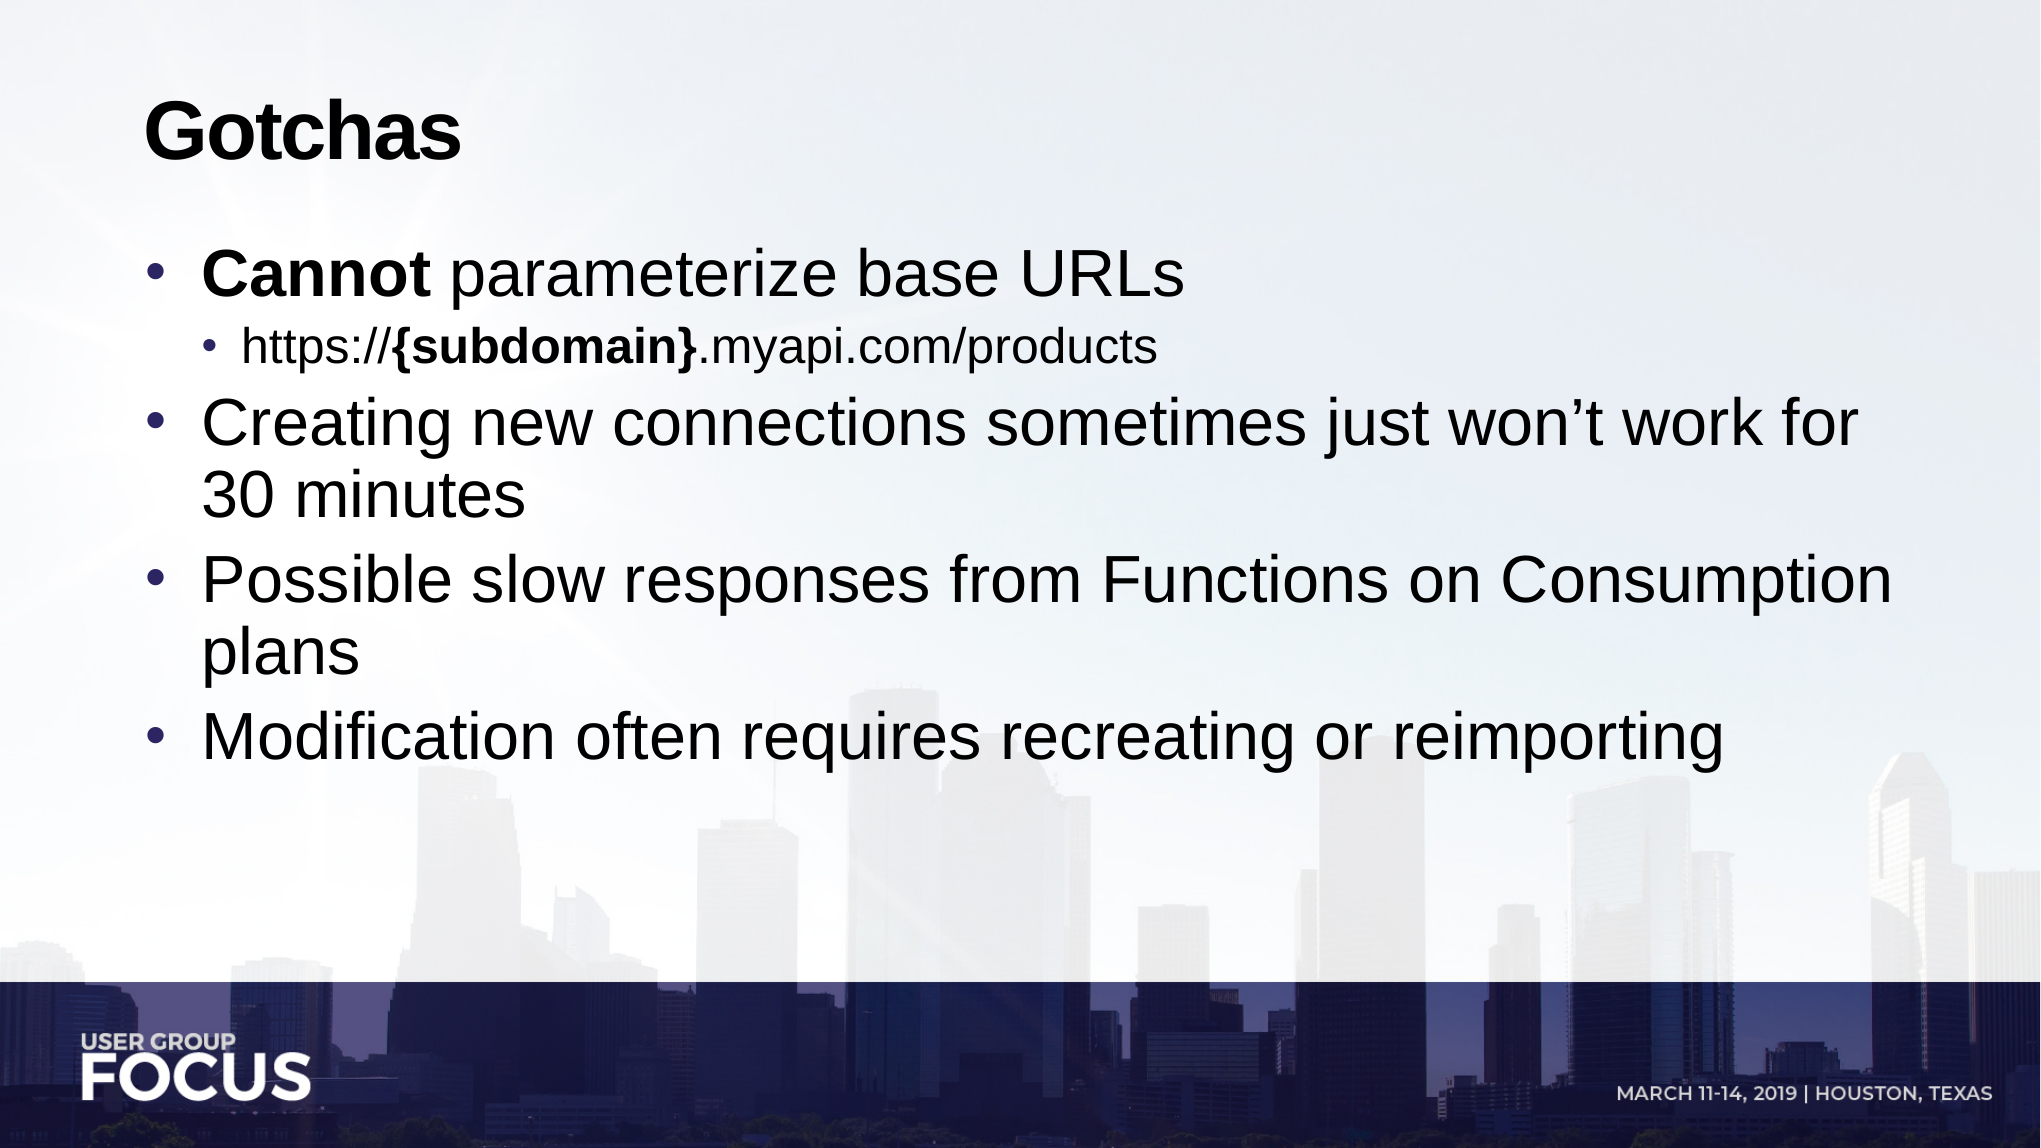

# Gotchas
Cannot parameterize base URLs
https://{subdomain}.myapi.com/products
Creating new connections sometimes just won’t work for 30 minutes
Possible slow responses from Functions on Consumption plans
Modification often requires recreating or reimporting